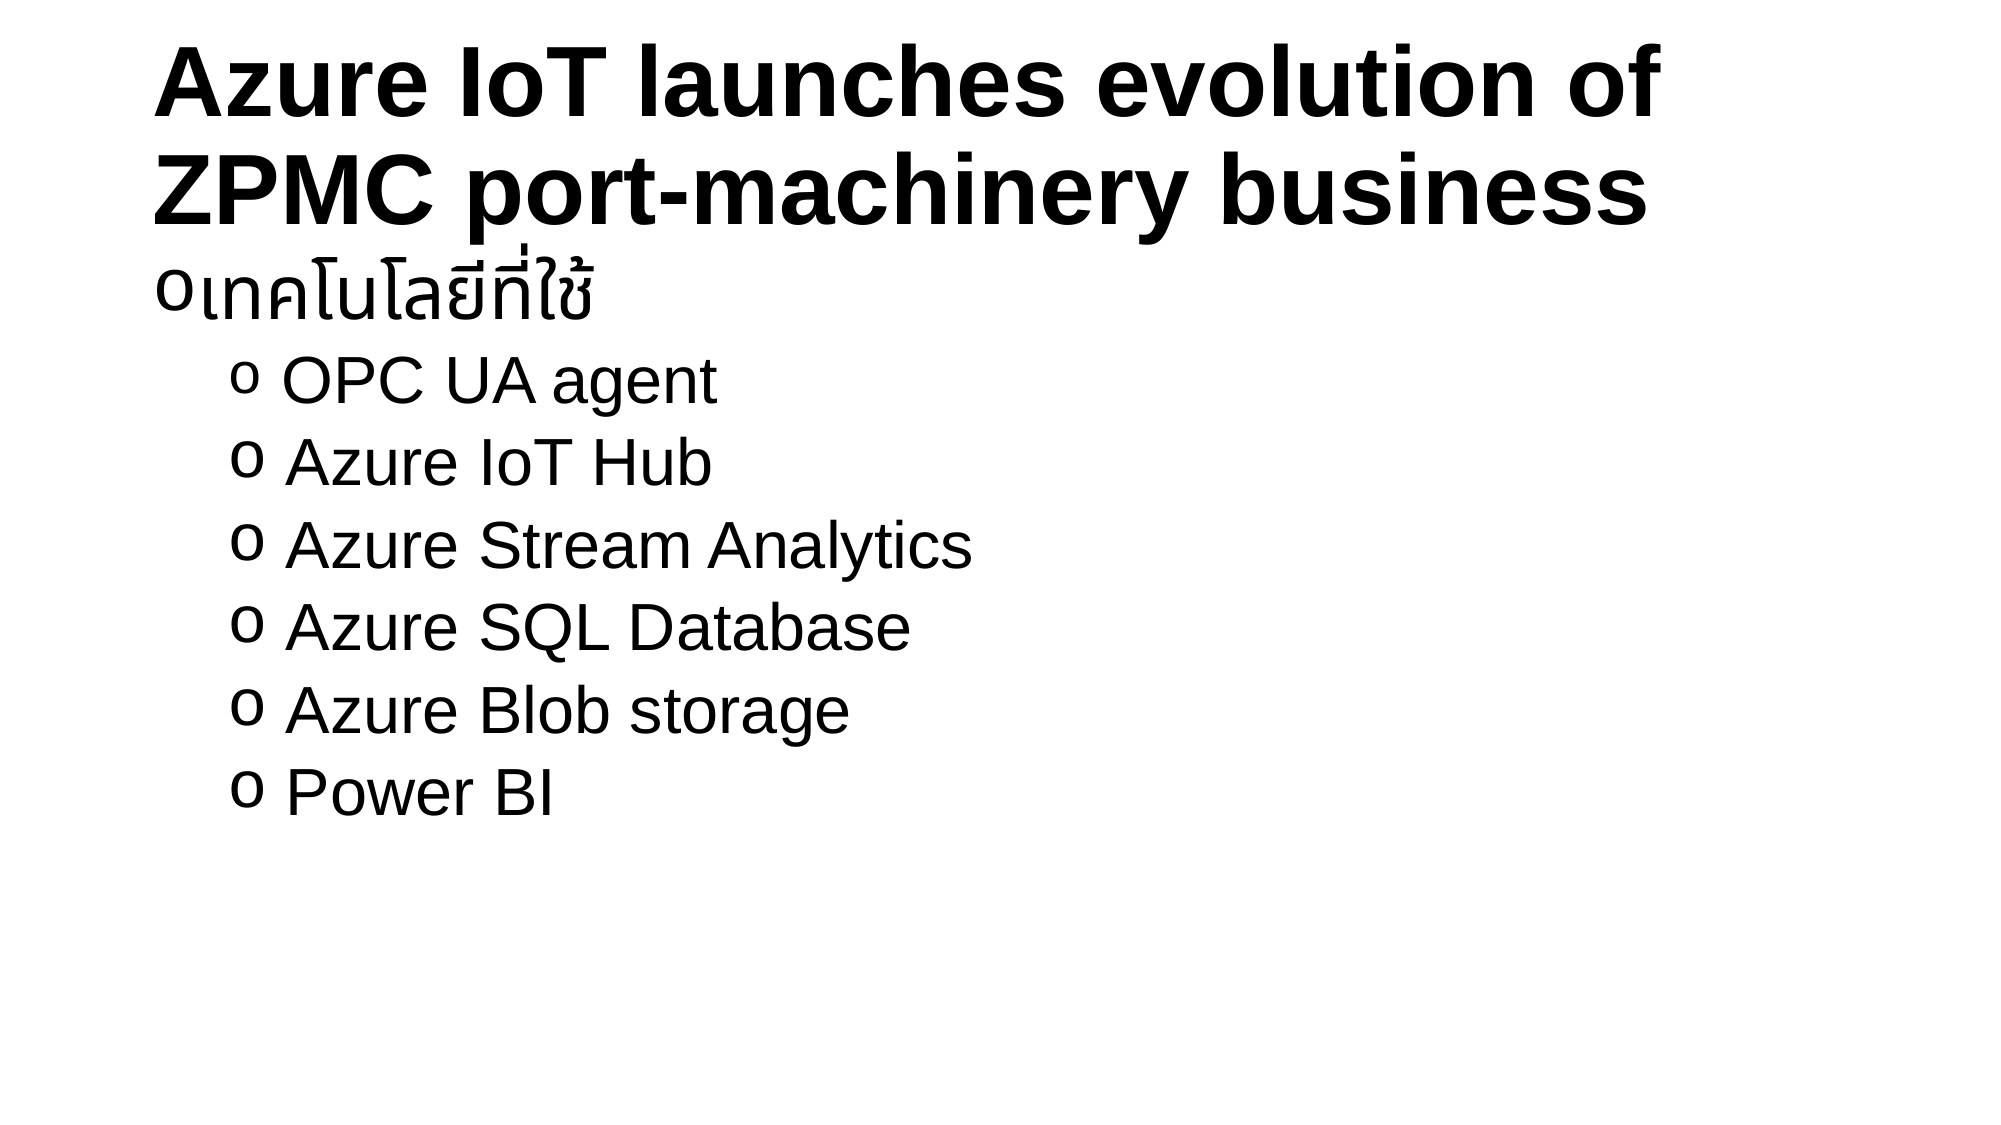

# Azure IoT launches evolution of ZPMC port-machinery business
เทคโนโลยีที่ใช้
 OPC UA agent
 Azure IoT Hub
 Azure Stream Analytics
 Azure SQL Database
 Azure Blob storage
 Power BI